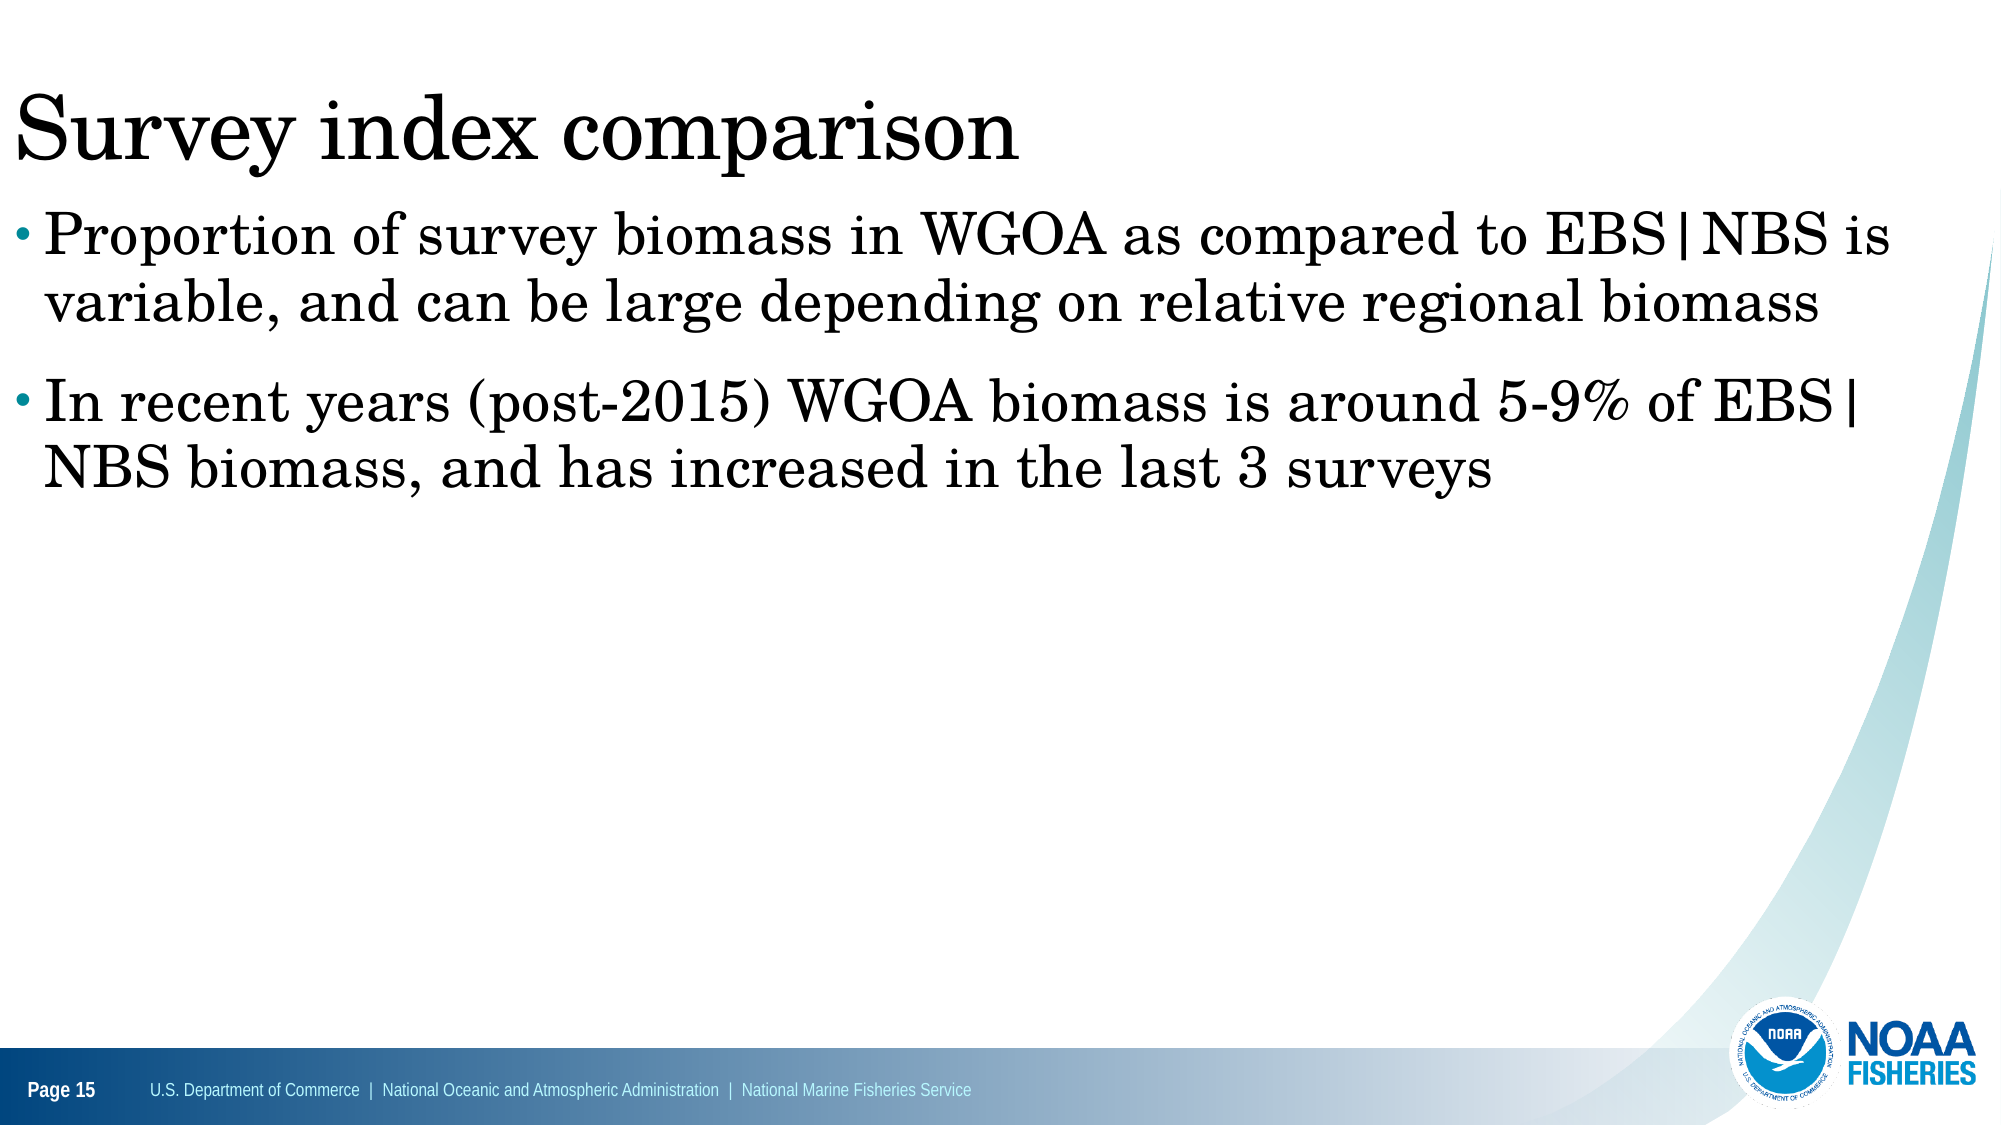

Survey index comparison
Proportion of survey biomass in WGOA as compared to EBS|NBS is variable, and can be large depending on relative regional biomass
In recent years (post-2015) WGOA biomass is around 5-9% of EBS|NBS biomass, and has increased in the last 3 surveys